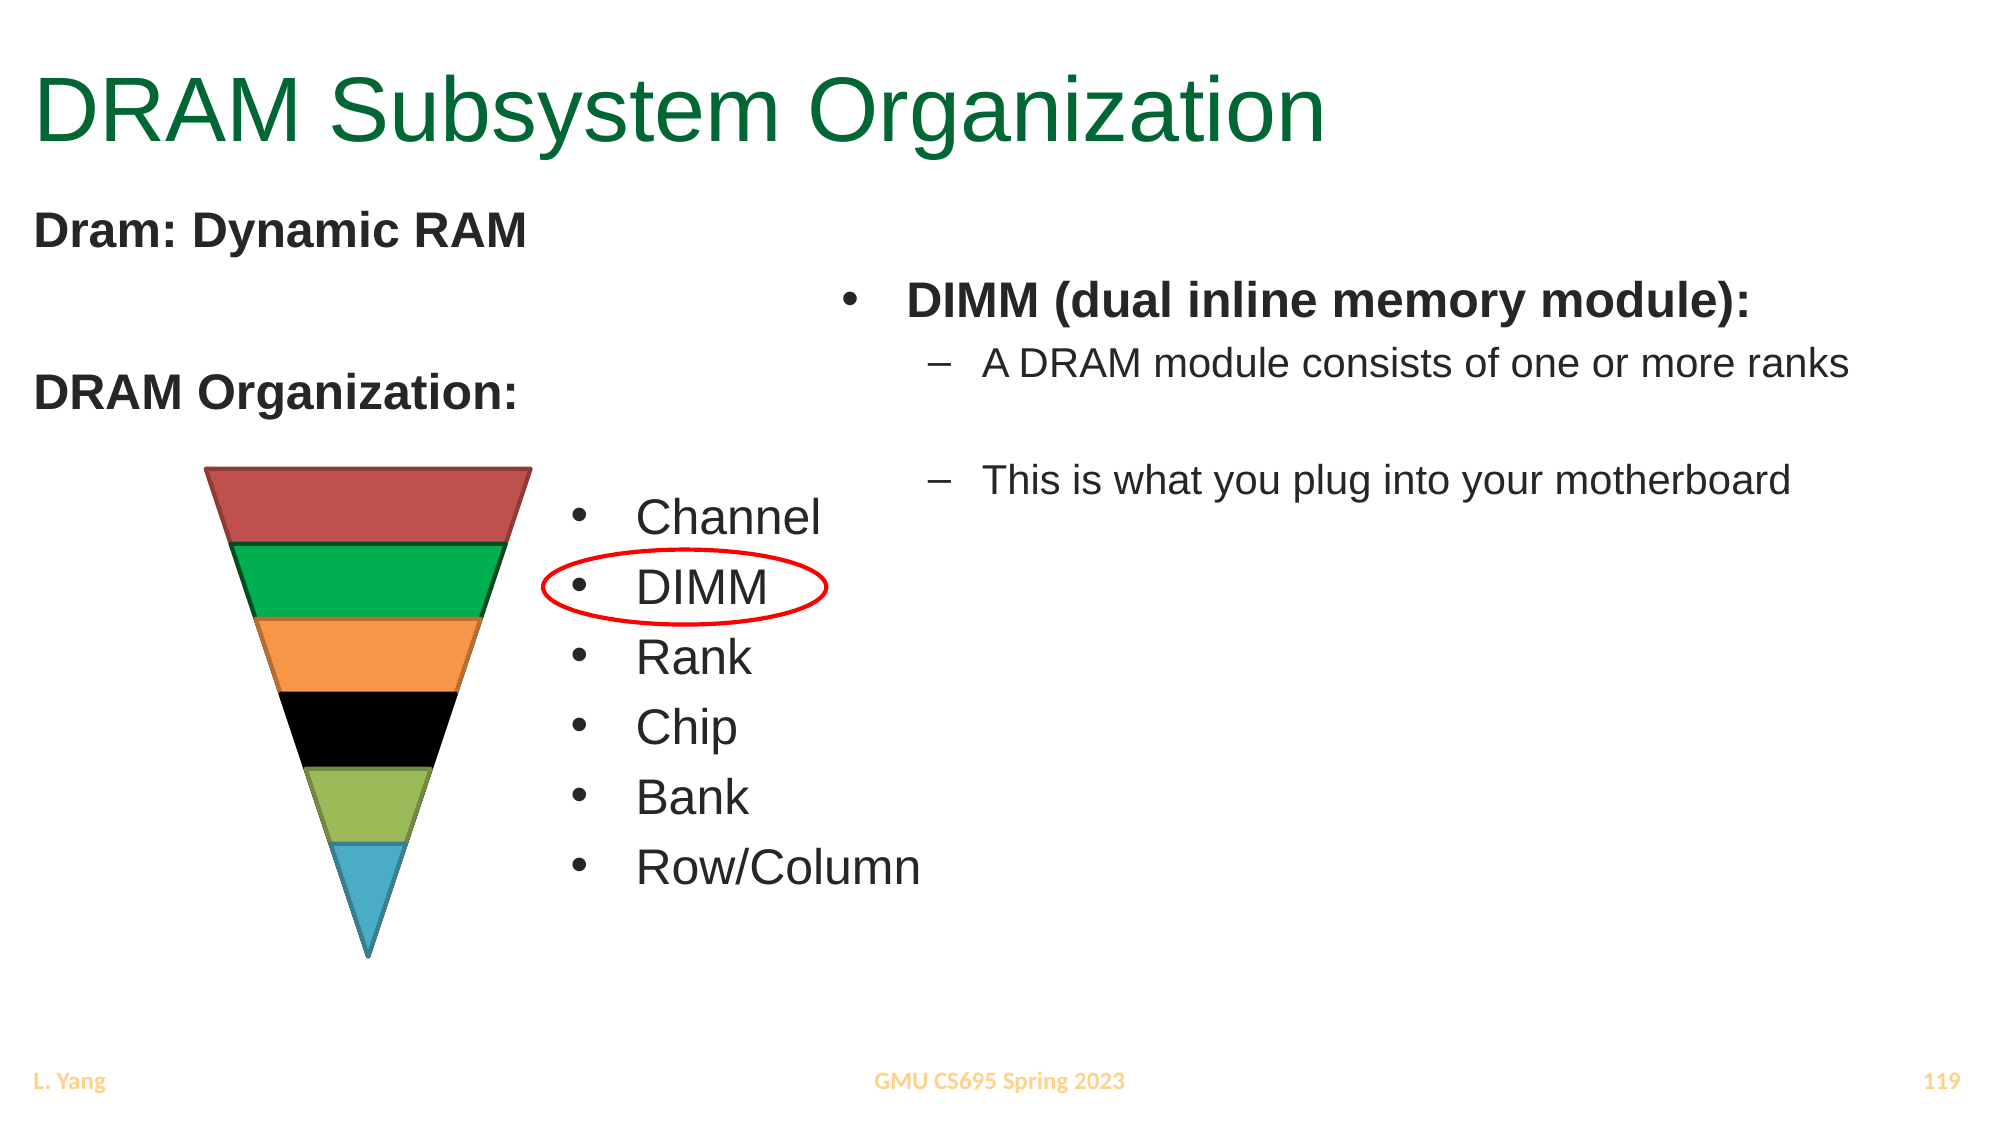

# DRAM Subsystem Organization
Dram: Dynamic RAM

DRAM Organization:

DIMM (dual inline memory module):
A DRAM module consists of one or more ranks

This is what you plug into your motherboard

Channel
DIMM
Rank
Chip
Bank
Row/Column

119
GMU CS695 Spring 2023
L. Yang